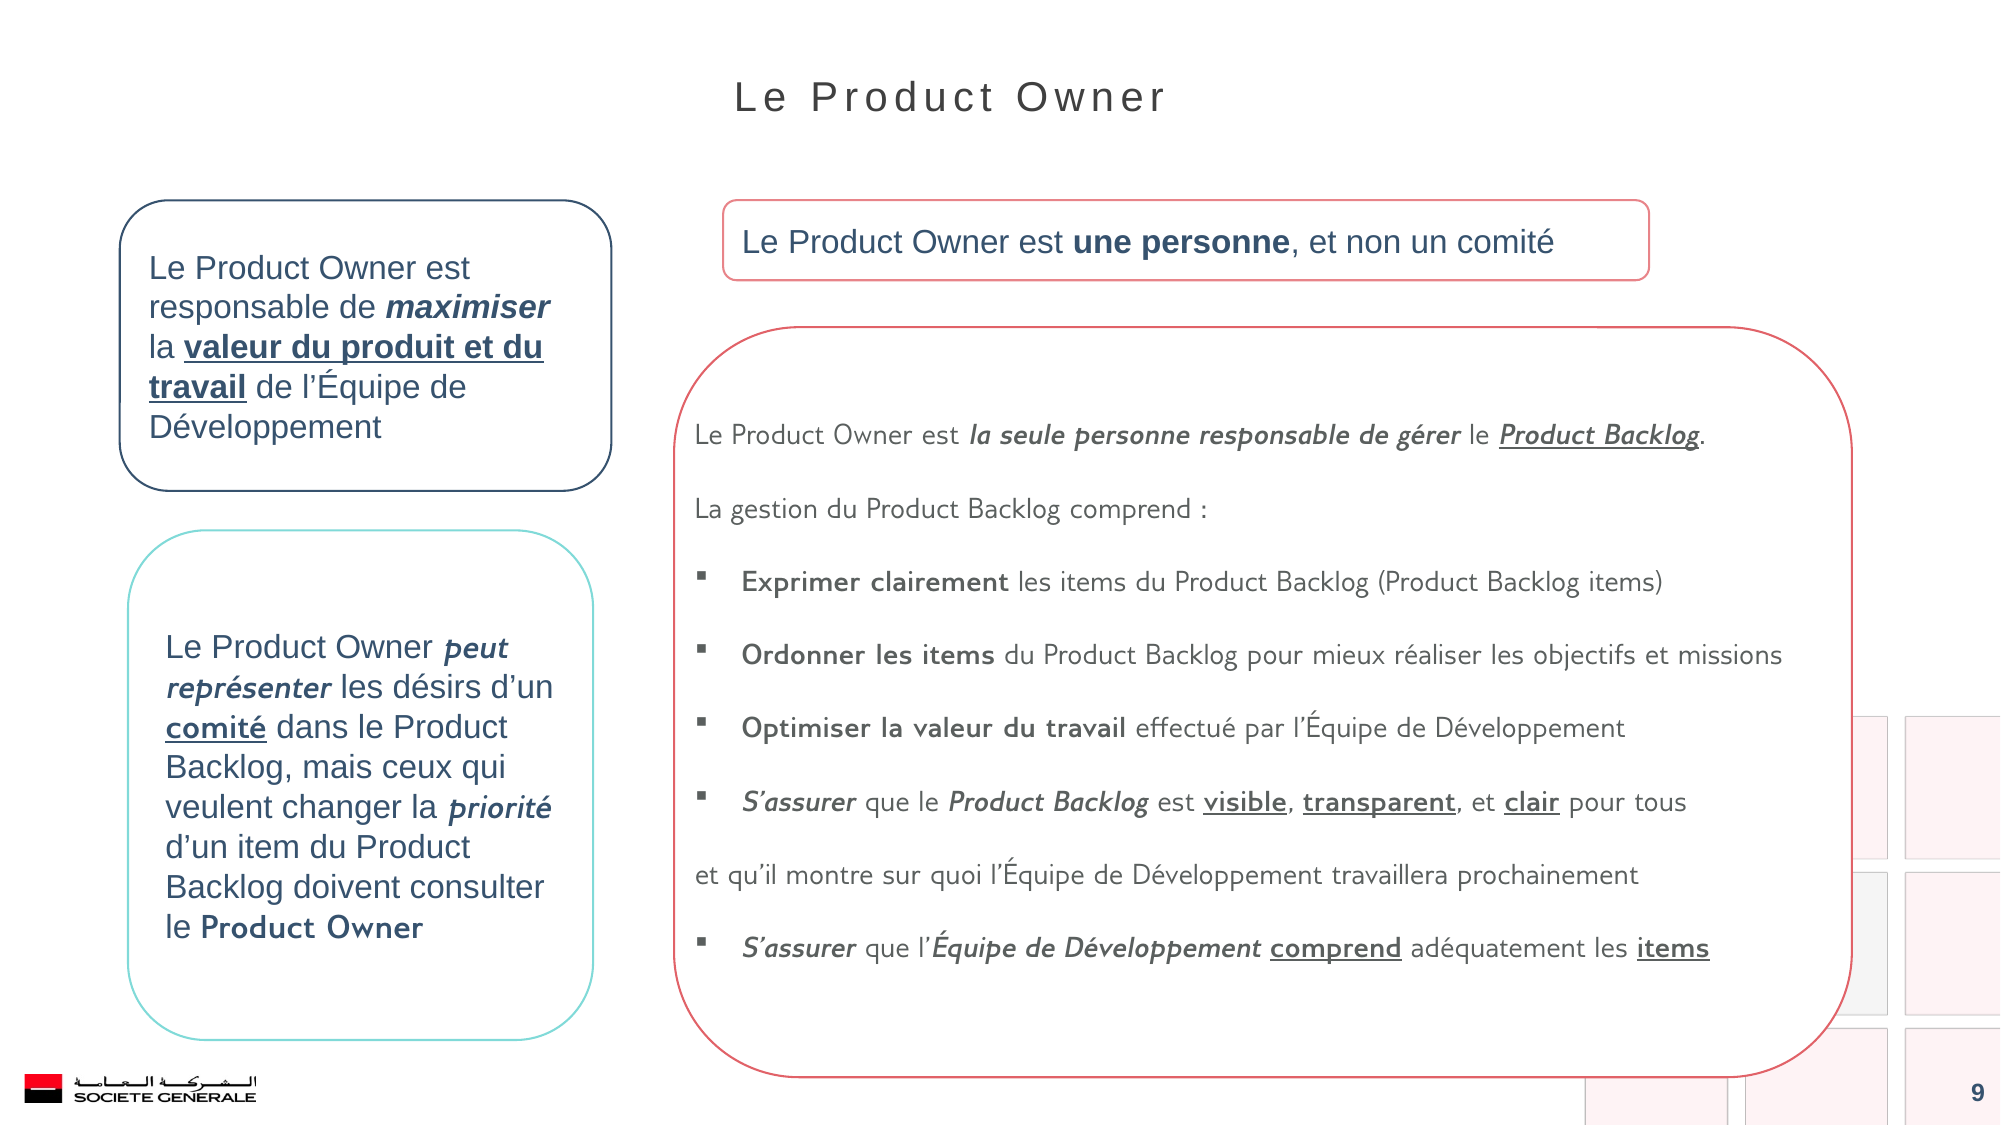

Le Product Owner

Le Product Owner est une personne, et non un comité
Le Product Owner est responsable de maximiser la valeur du produit et du travail de l’Équipe de Développement

Le Product Owner est la seule personne responsable de gérer le Product Backlog.
La gestion du Product Backlog comprend :
Exprimer clairement les items du Product Backlog (Product Backlog items)
Ordonner les items du Product Backlog pour mieux réaliser les objectifs et missions
Optimiser la valeur du travail effectué par l’Équipe de Développement
S’assurer que le Product Backlog est visible, transparent, et clair pour tous
et qu’il montre sur quoi l’Équipe de Développement travaillera prochainement
S’assurer que l’Équipe de Développement comprend adéquatement les items
Le Product Owner peut représenter les désirs d’un comité dans le Product Backlog, mais ceux qui veulent changer la priorité d’un item du Product Backlog doivent consulter le Product Owner
9